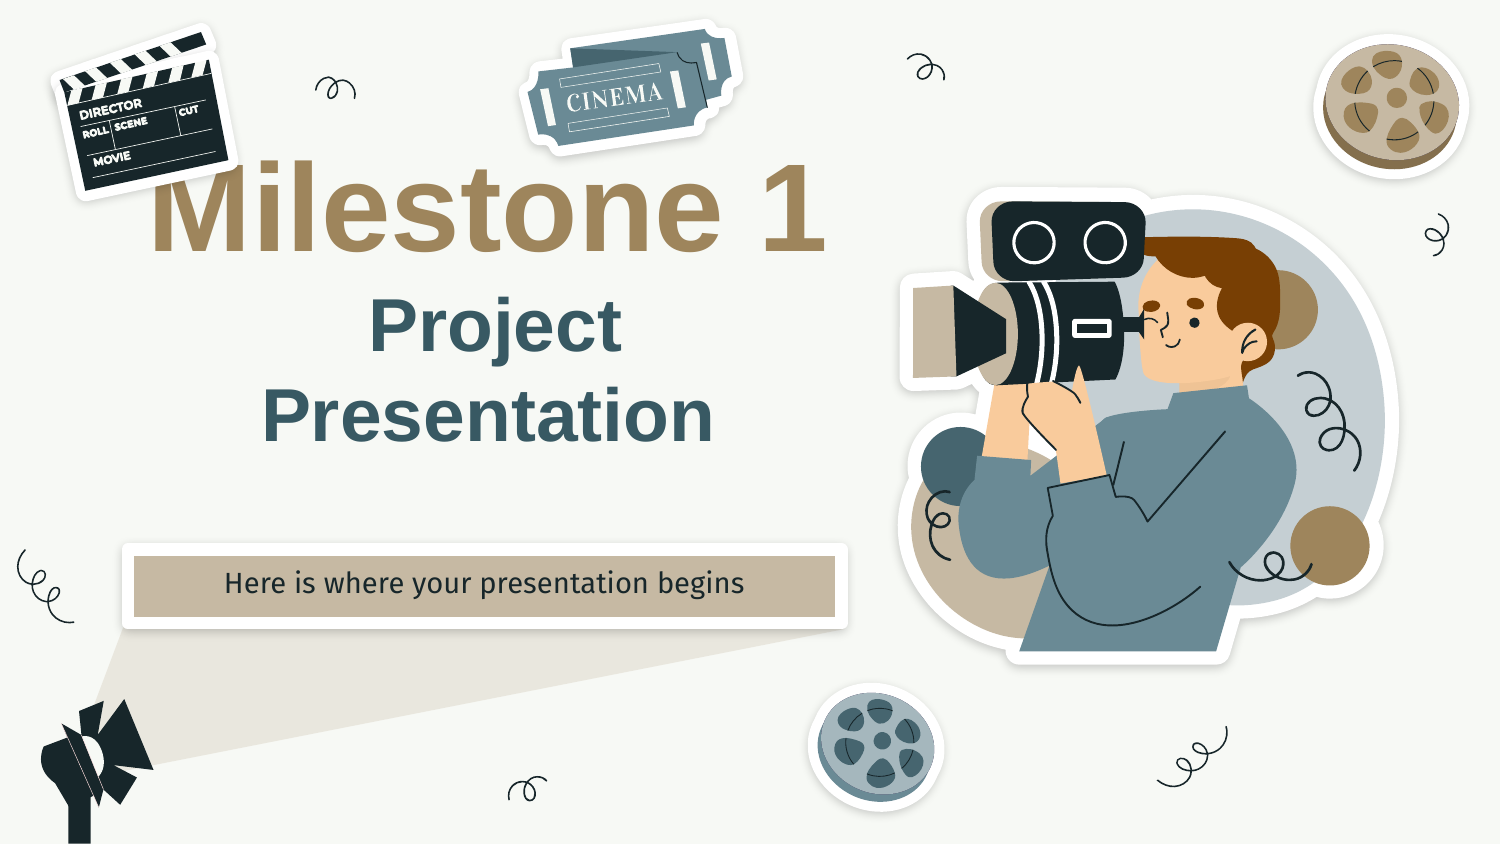

# Milestone 1
 Project Presentation
Here is where your presentation begins